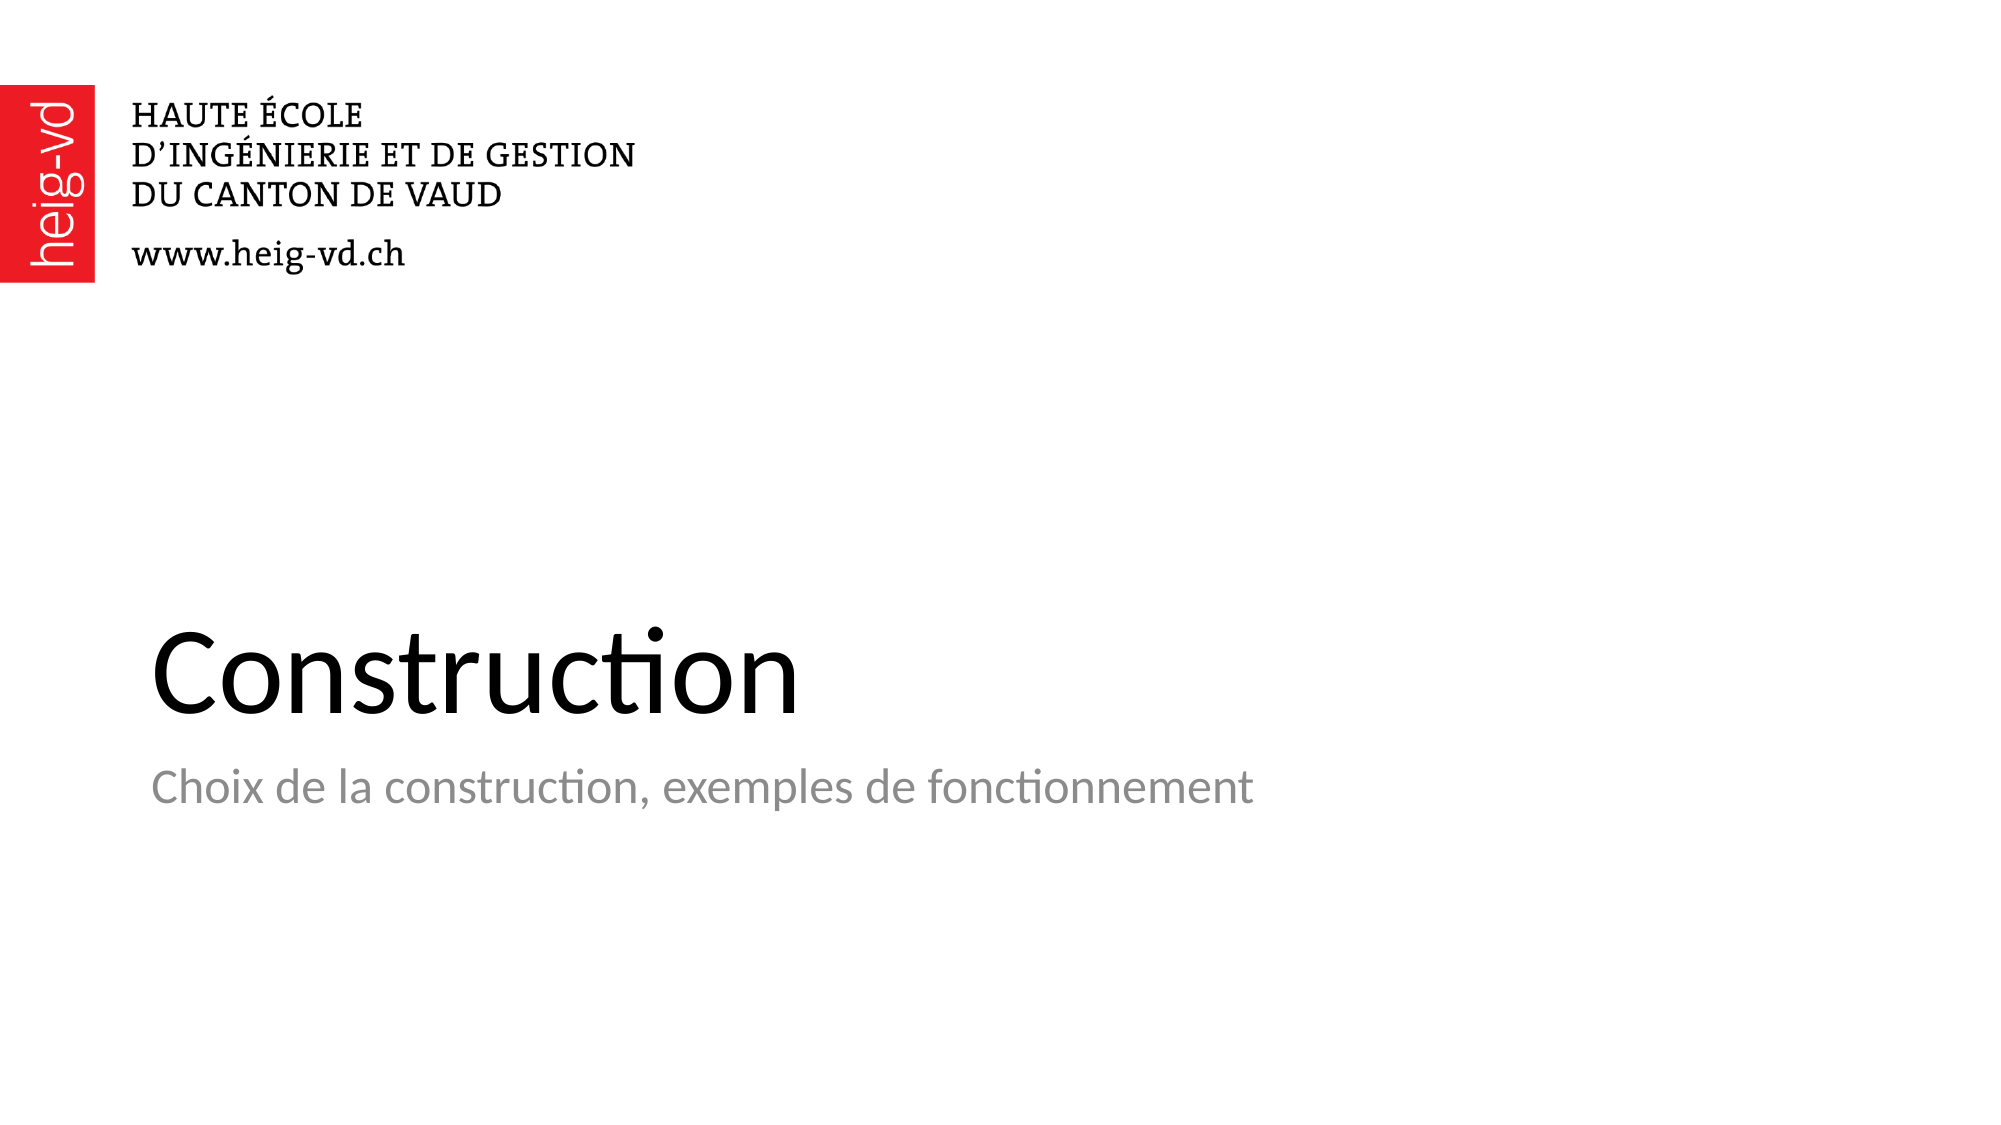

# Construction
Choix de la construction, exemples de fonctionnement